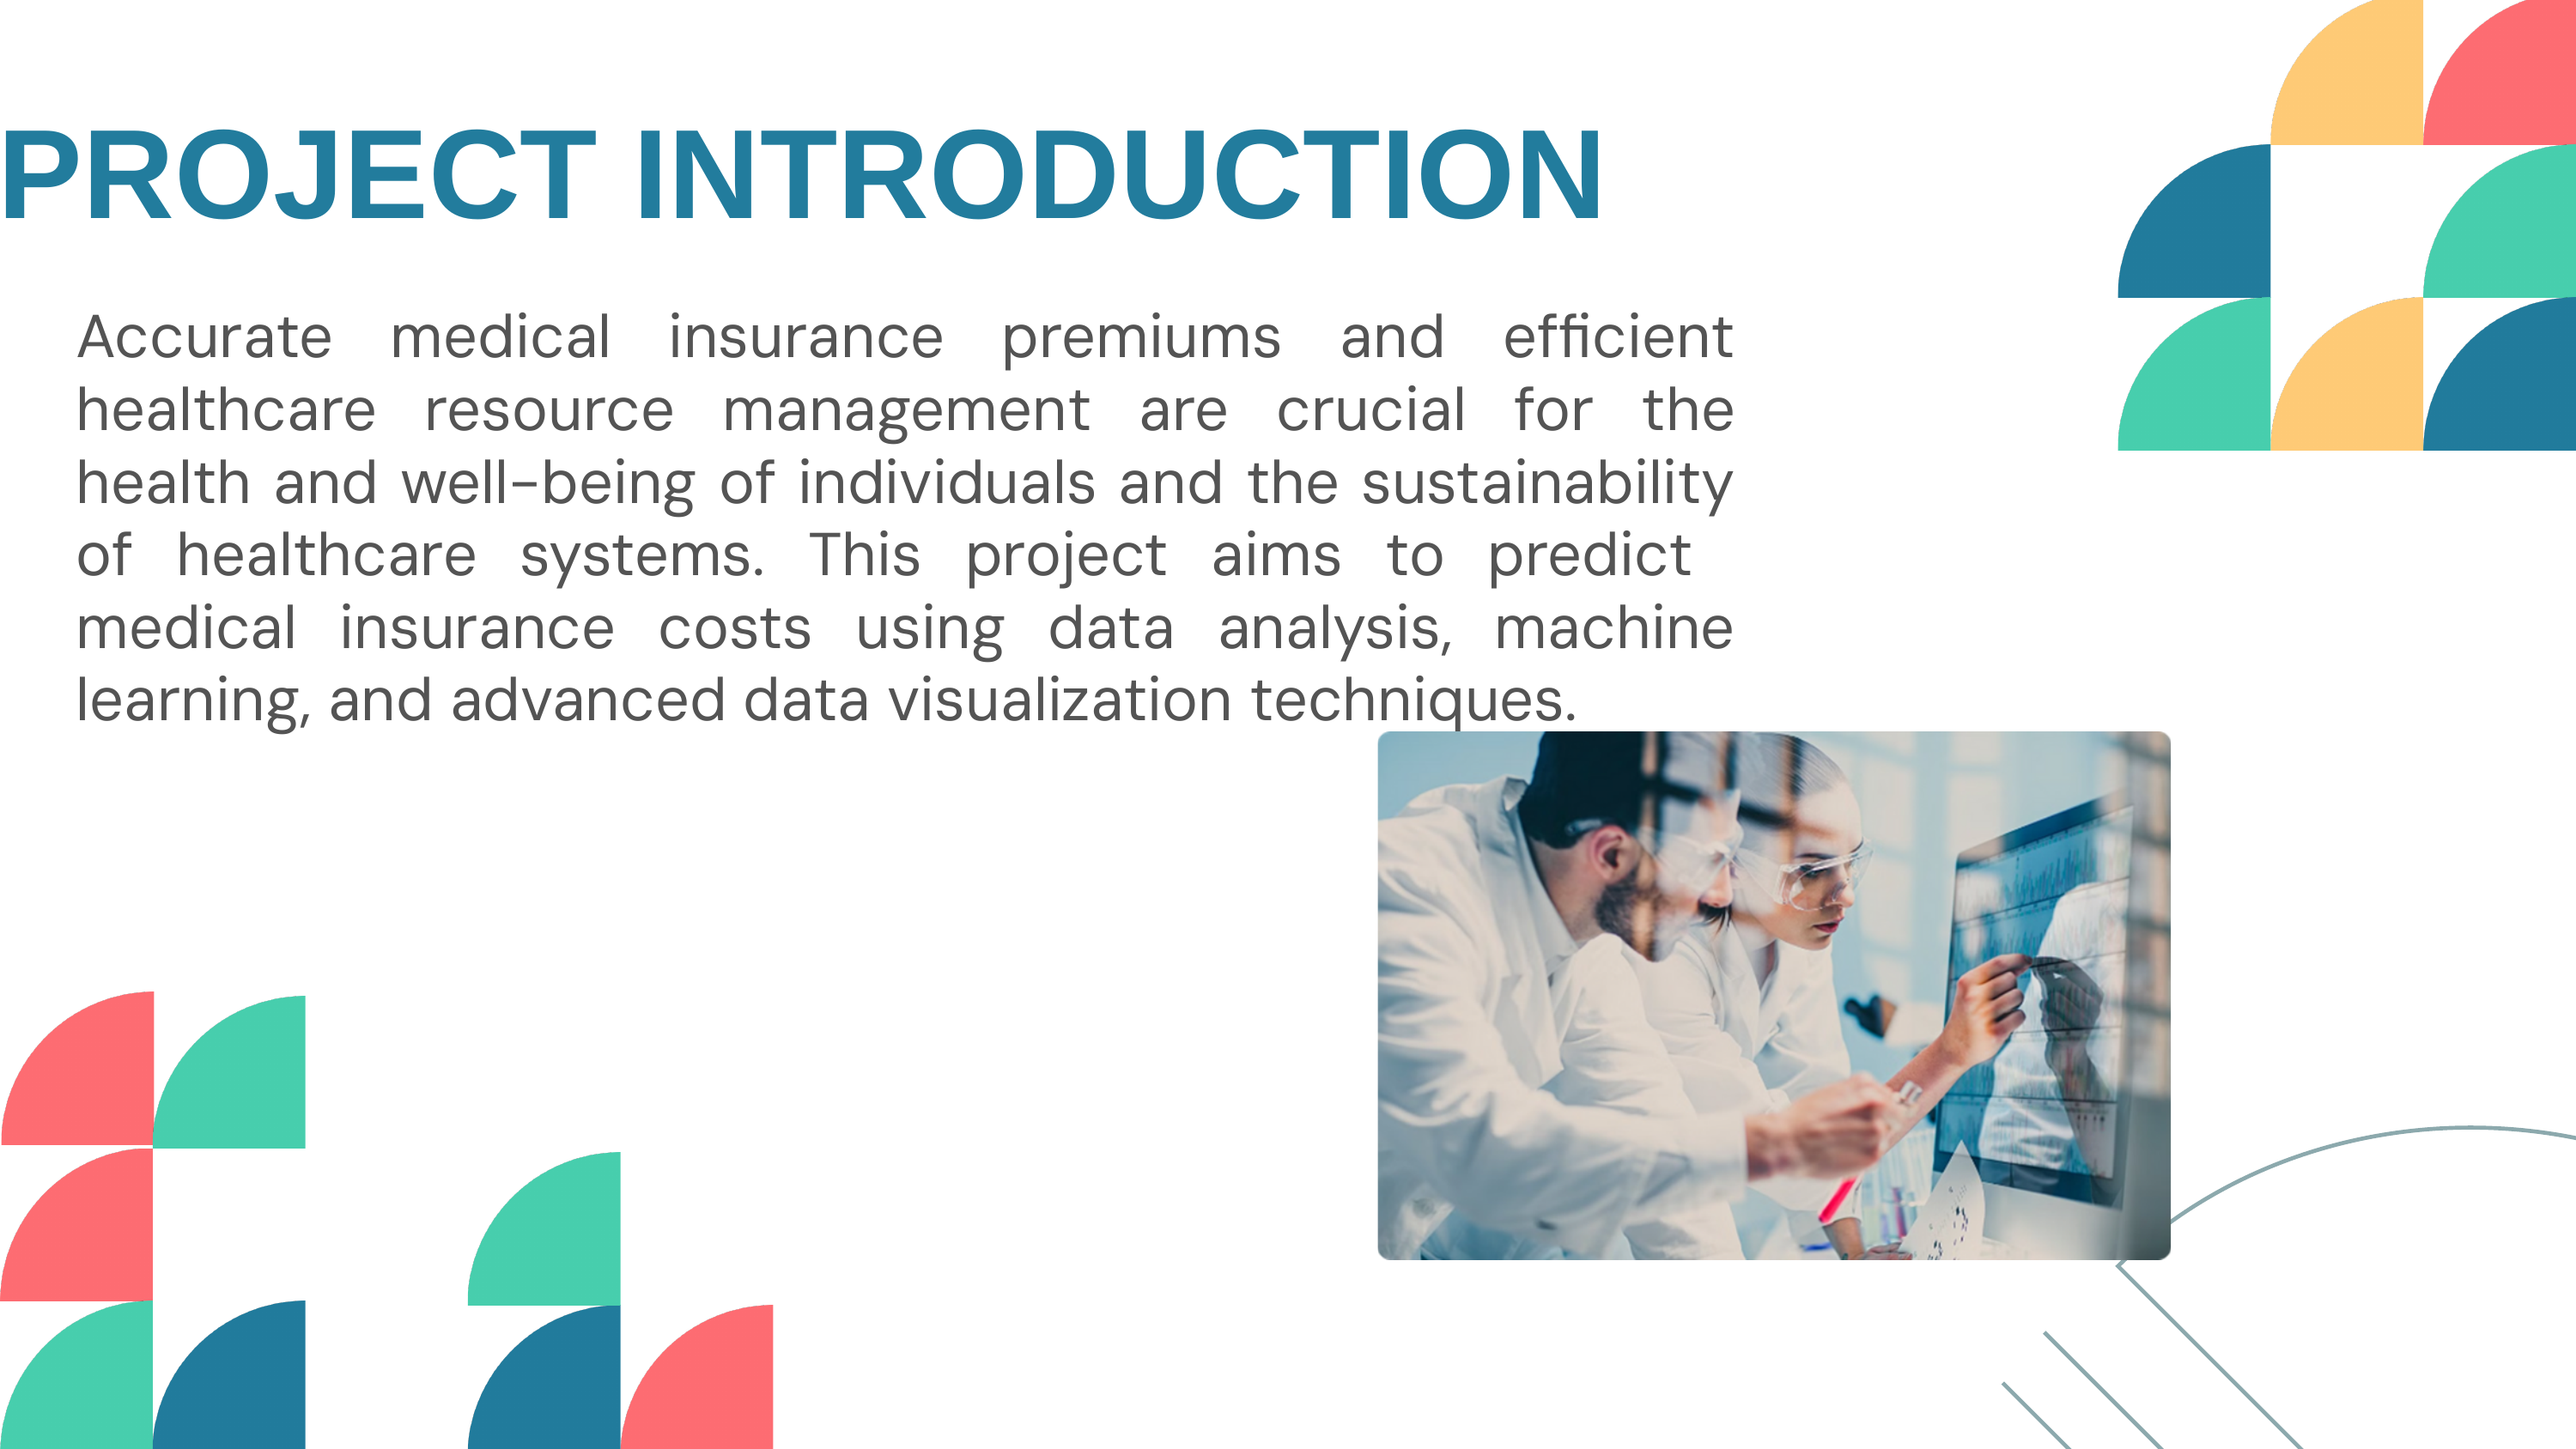

PROJECT INTRODUCTION

Accurate medical insurance premiums and efficient healthcare resource management are crucial for the health and well-being of individuals and the sustainability of healthcare systems. This project aims to predict  medical insurance costs using data analysis, machine learning, and advanced data visualization techniques.